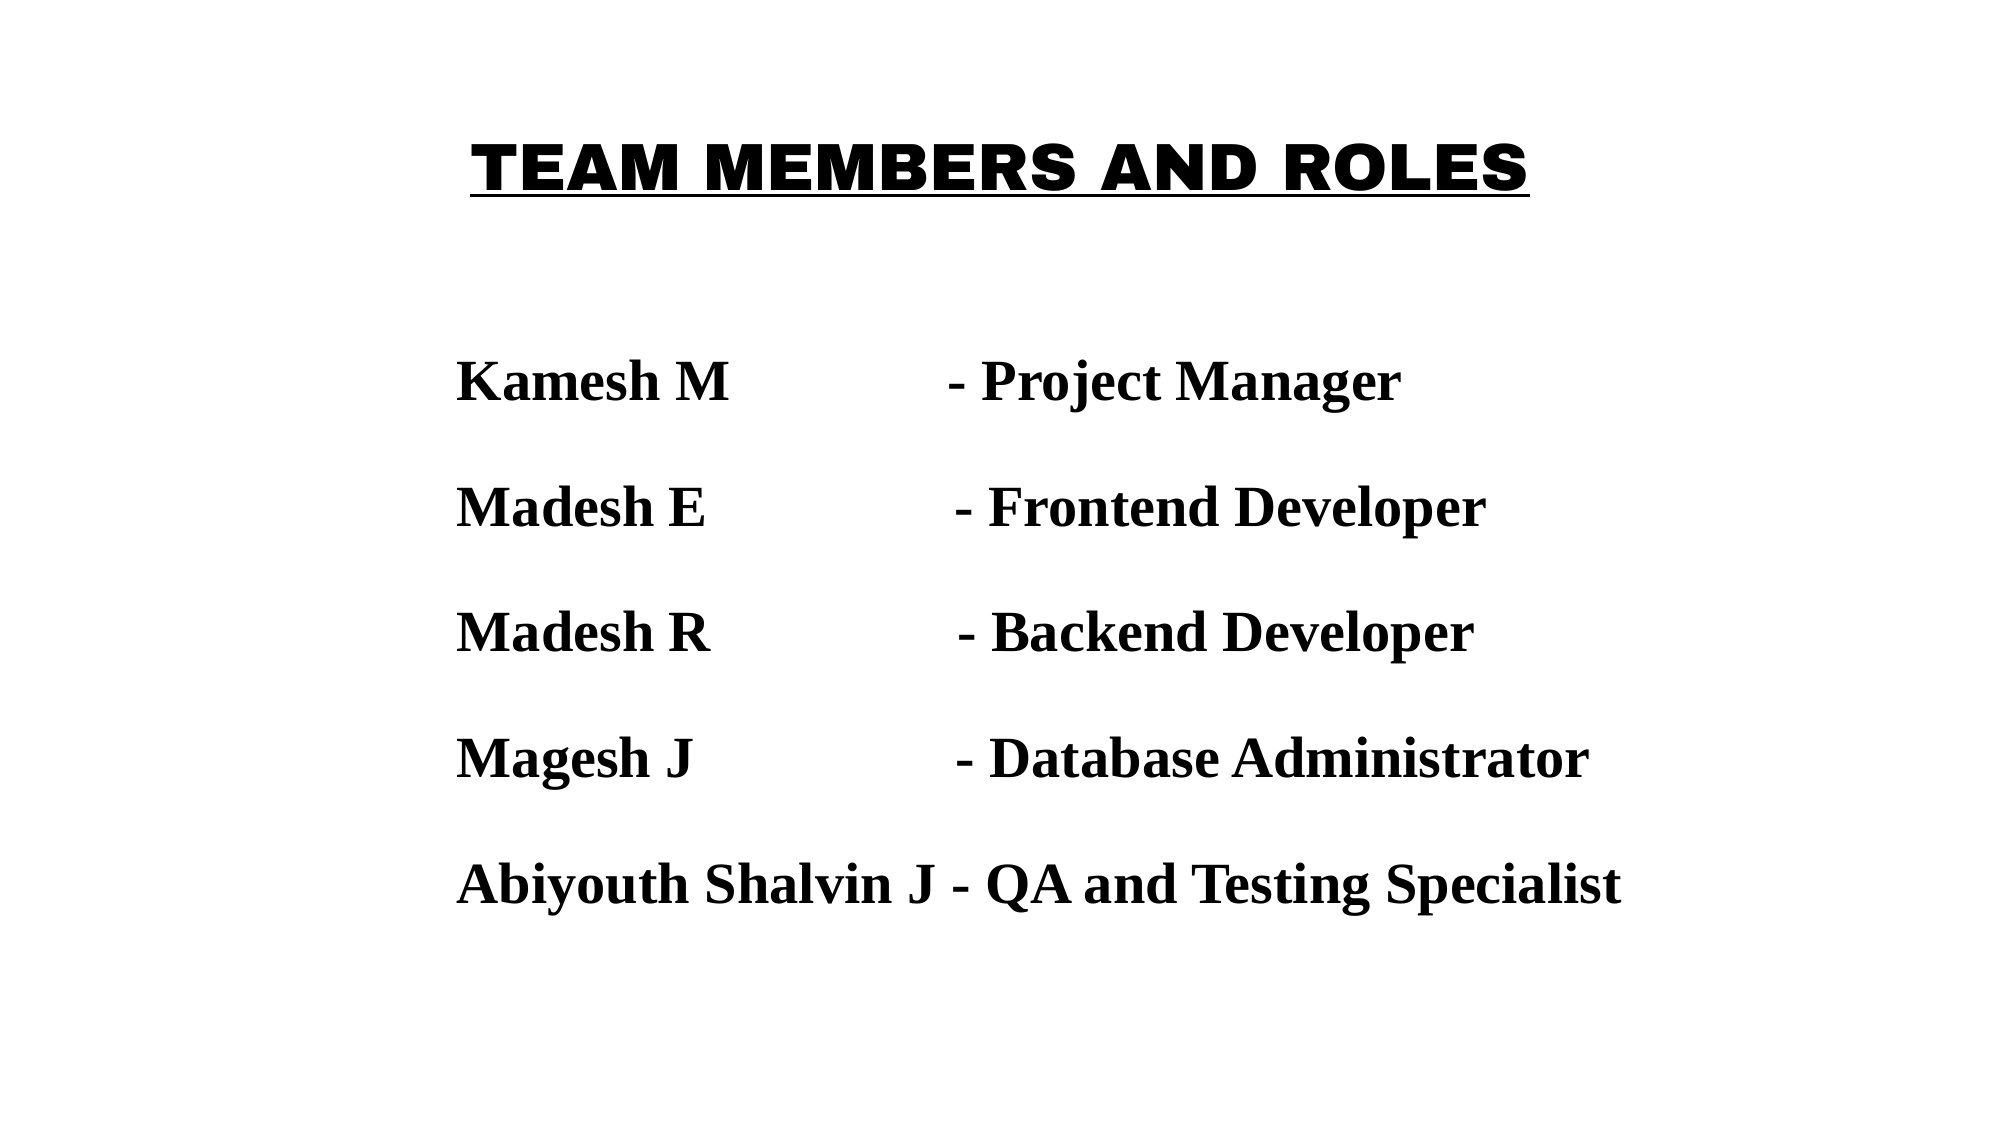

# TEAM MEMBERS AND ROLES
                     Kamesh M               - Project Manager
                     Madesh E                 - Frontend Developer
                     Madesh R                 - Backend Developer
                     Magesh J                  - Database Administrator
                     Abiyouth Shalvin J - QA and Testing Specialist